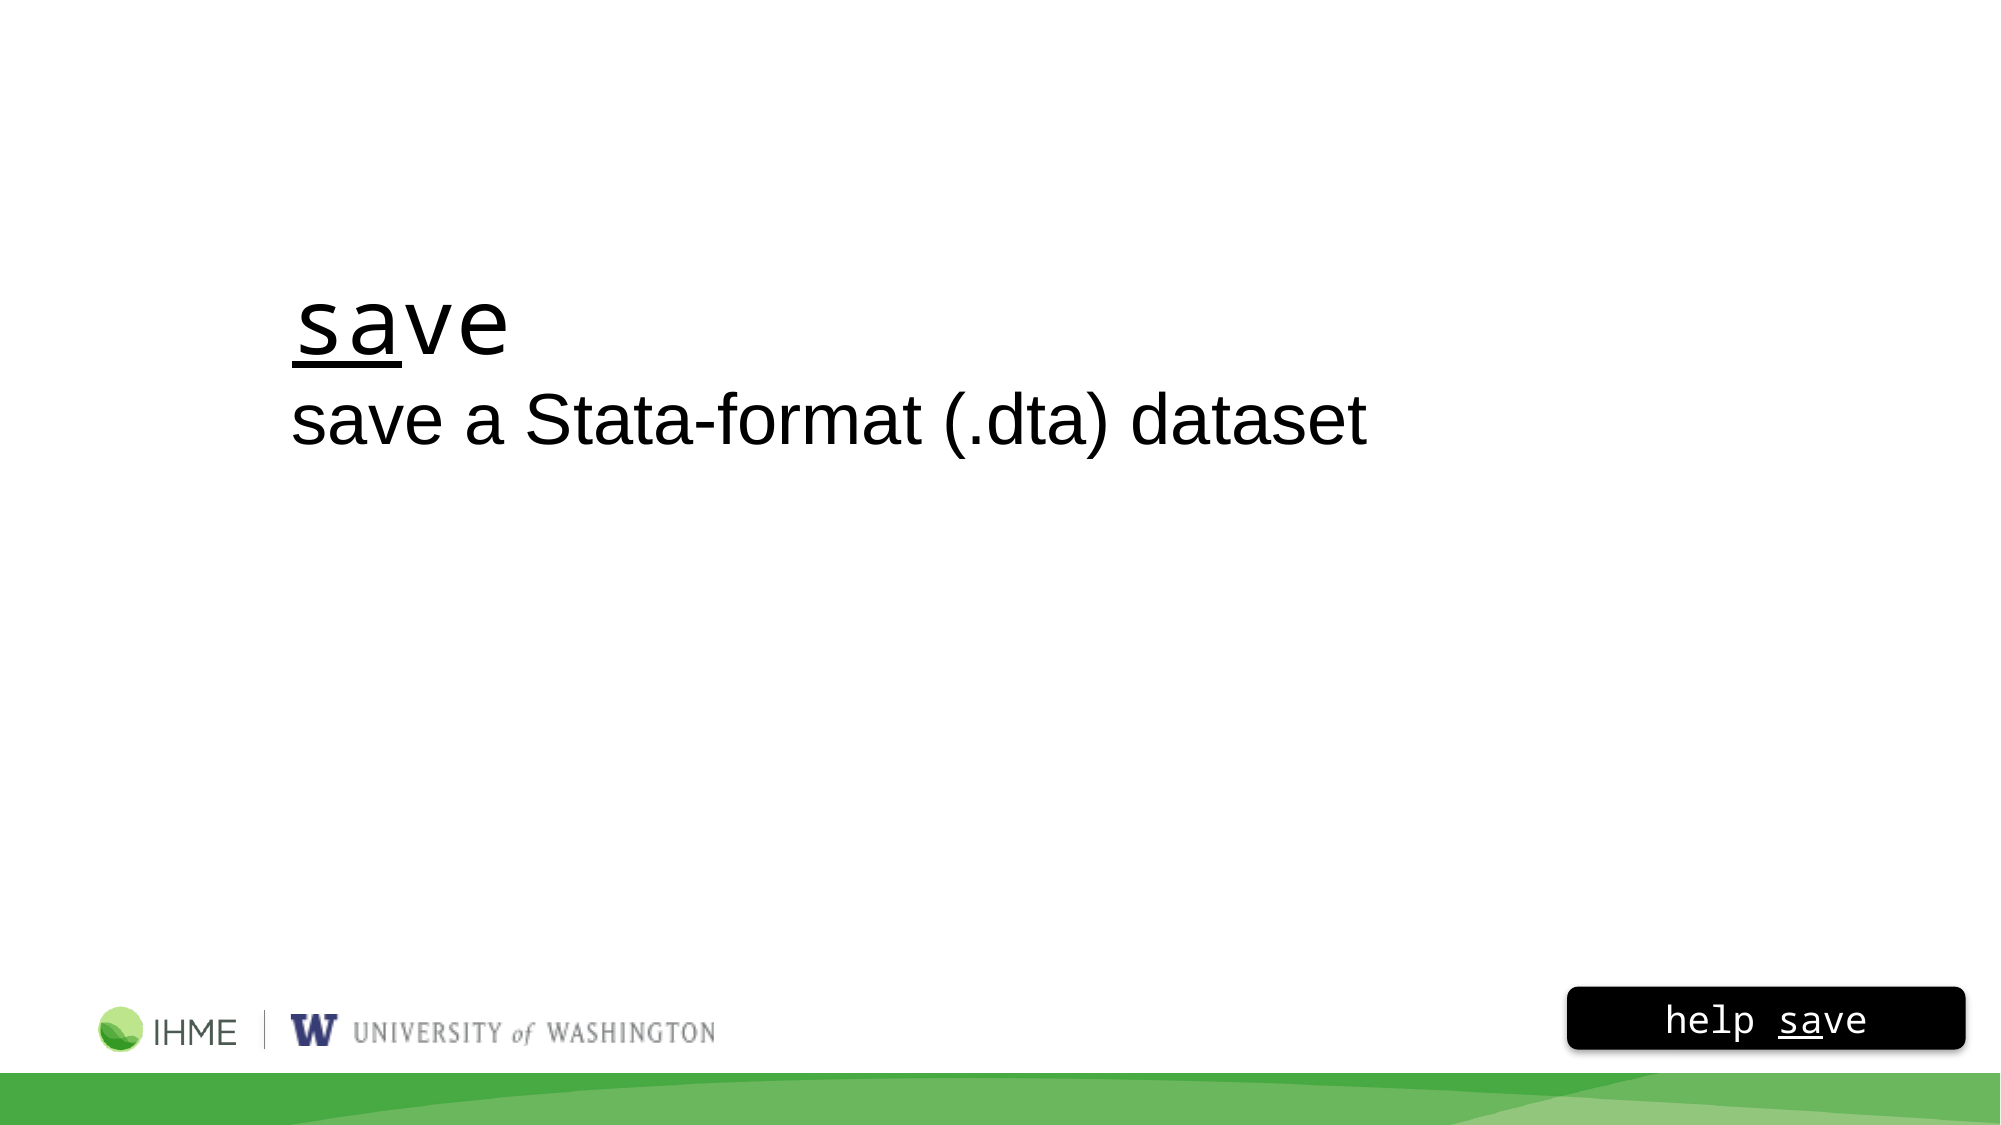

save
save a Stata-format (.dta) dataset

help save